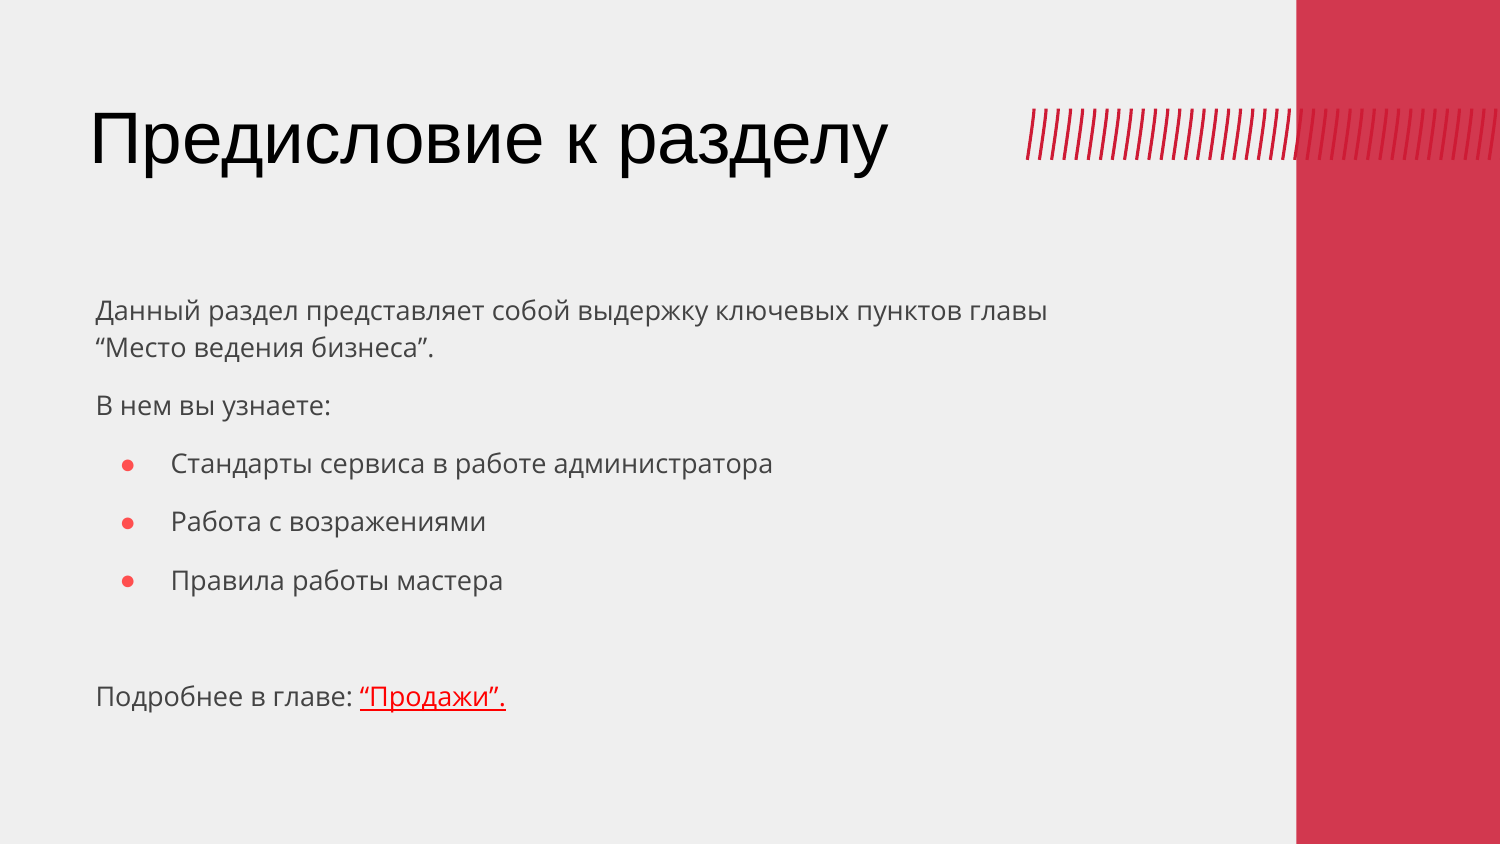

# Предисловие к разделу
Данный раздел представляет собой выдержку ключевых пунктов главы “Место ведения бизнеса”.
В нем вы узнаете:
Стандарты сервиса в работе администратора
Работа с возражениями
Правила работы мастера

Подробнее в главе: “Продажи”.